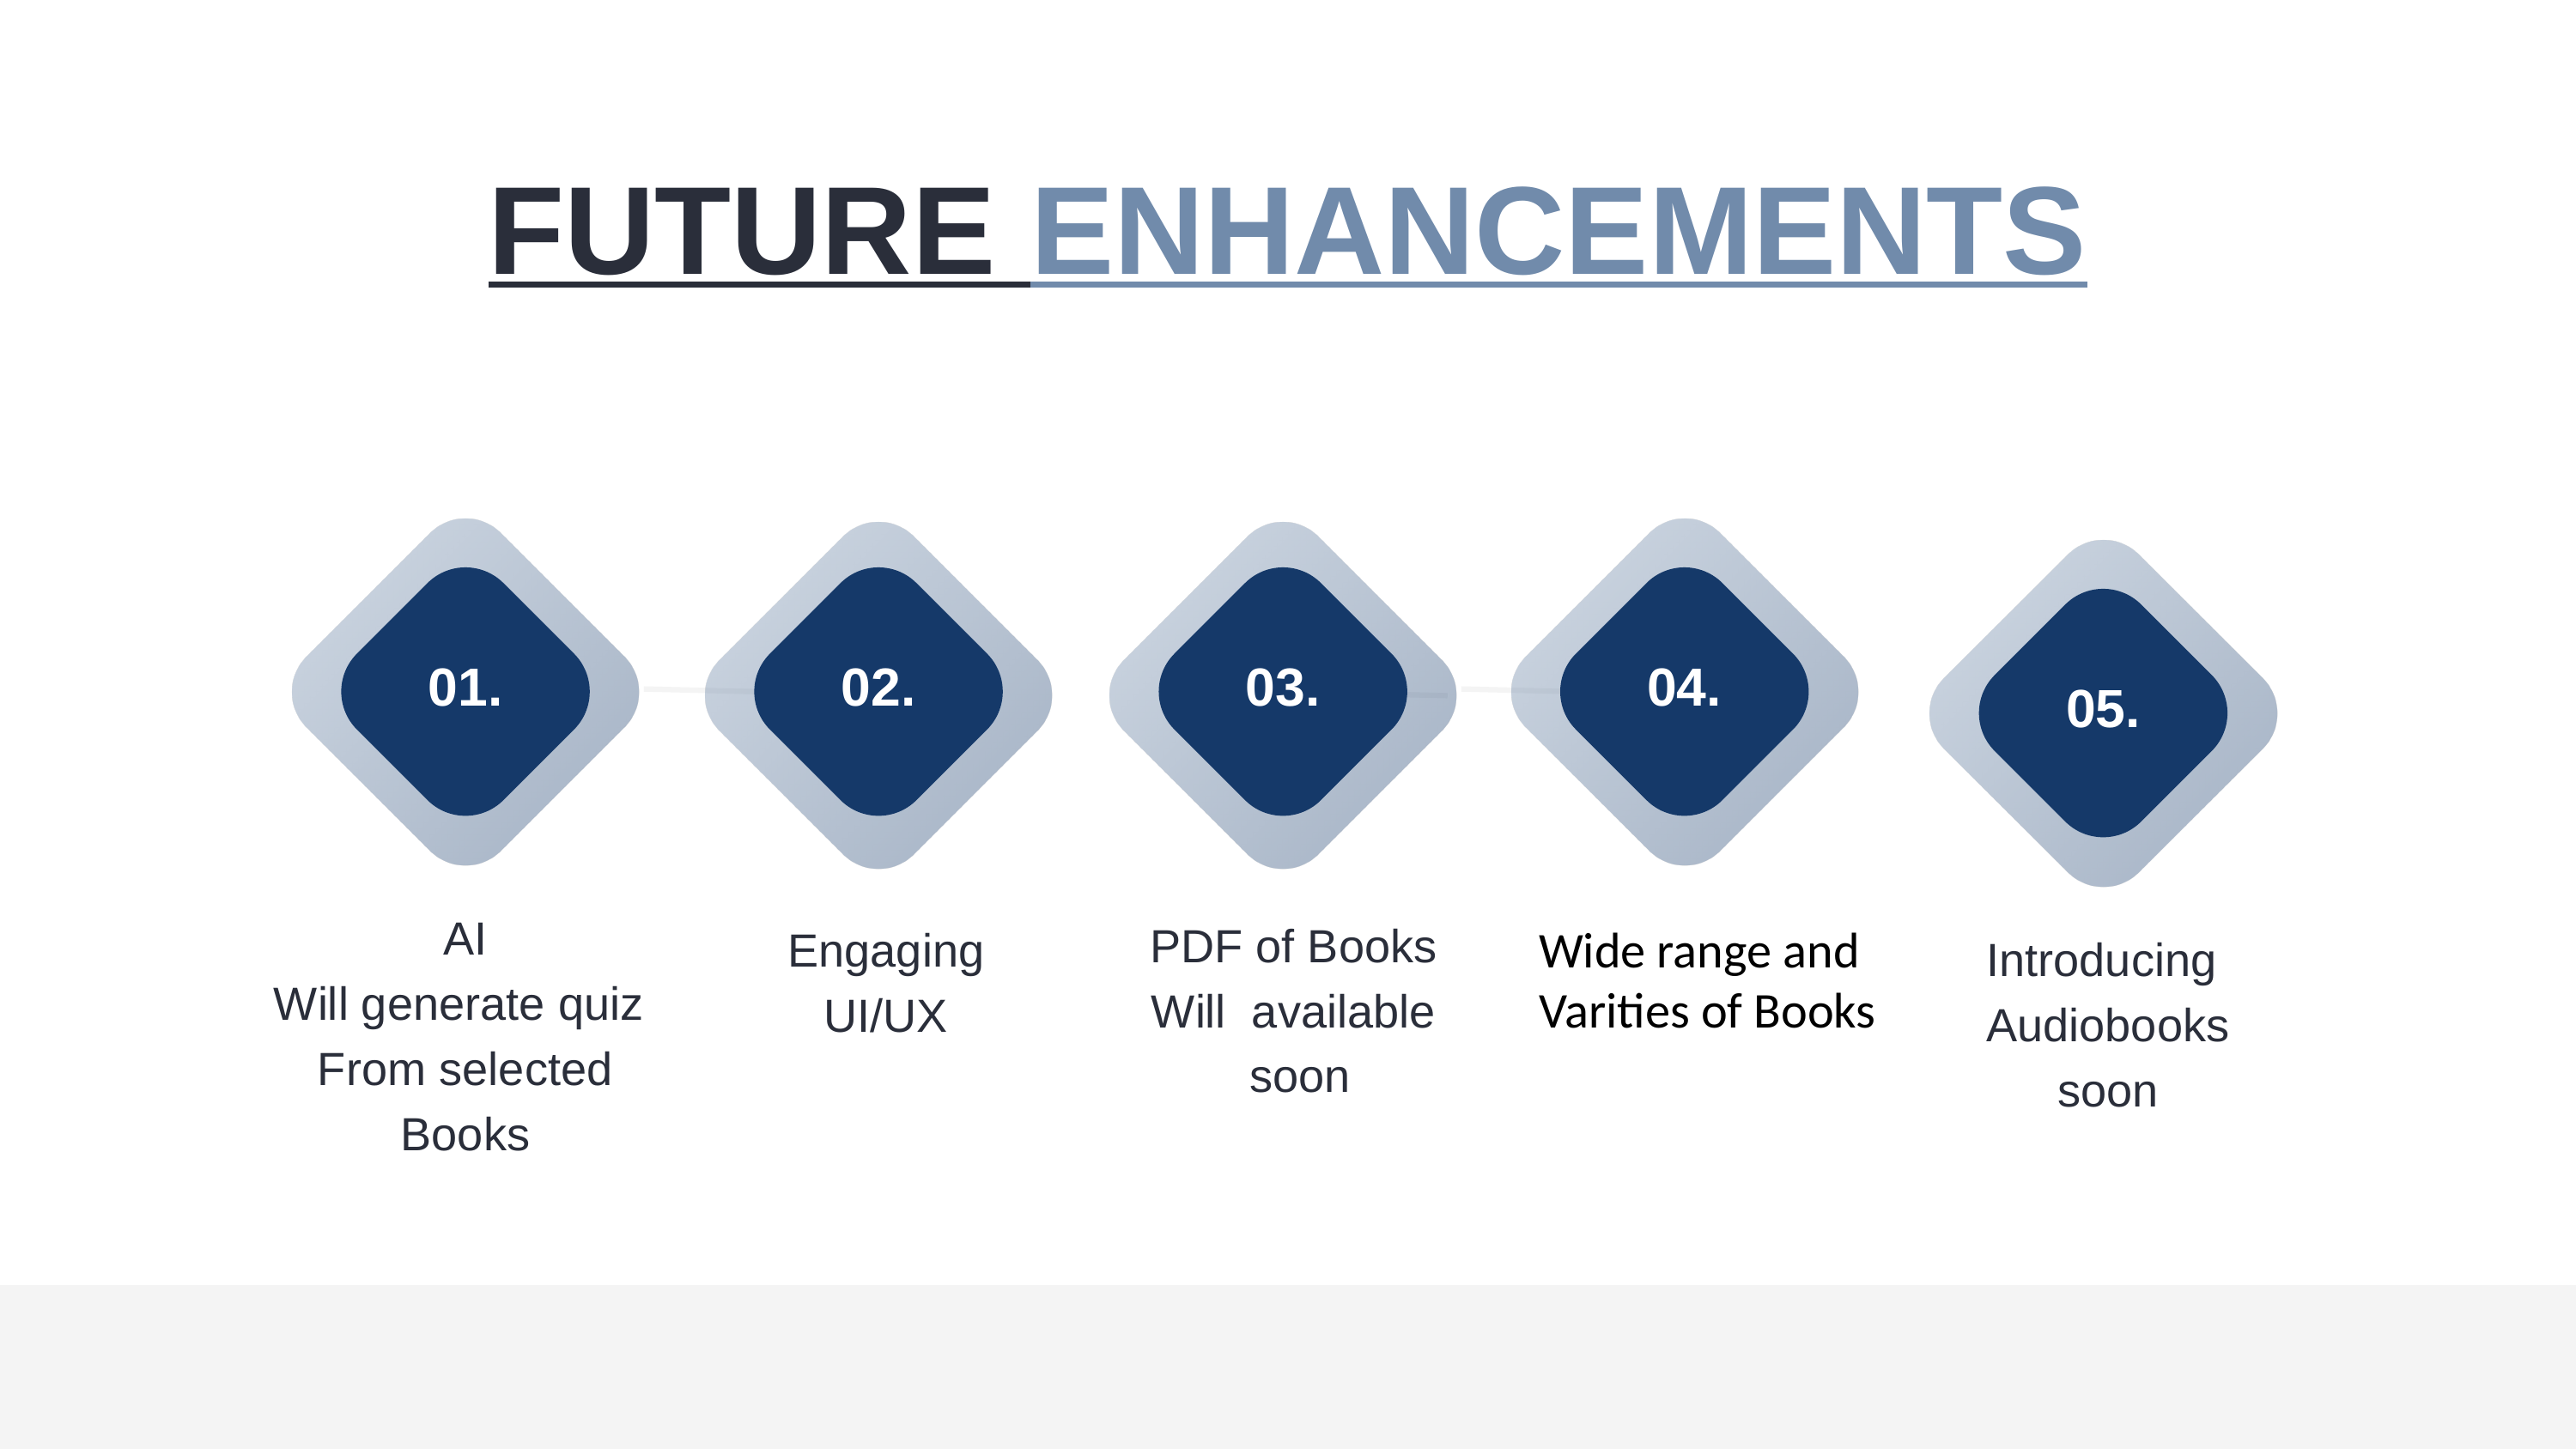

FUTURE ENHANCEMENTS

02.

03.

04.

01.

05.

AI
Will generate quiz
From selected
Books
PDF of Books
Will  available
soon
Engaging
UI/UX
Wide range and
Varities of Books
Introducing
Audiobooks
soon